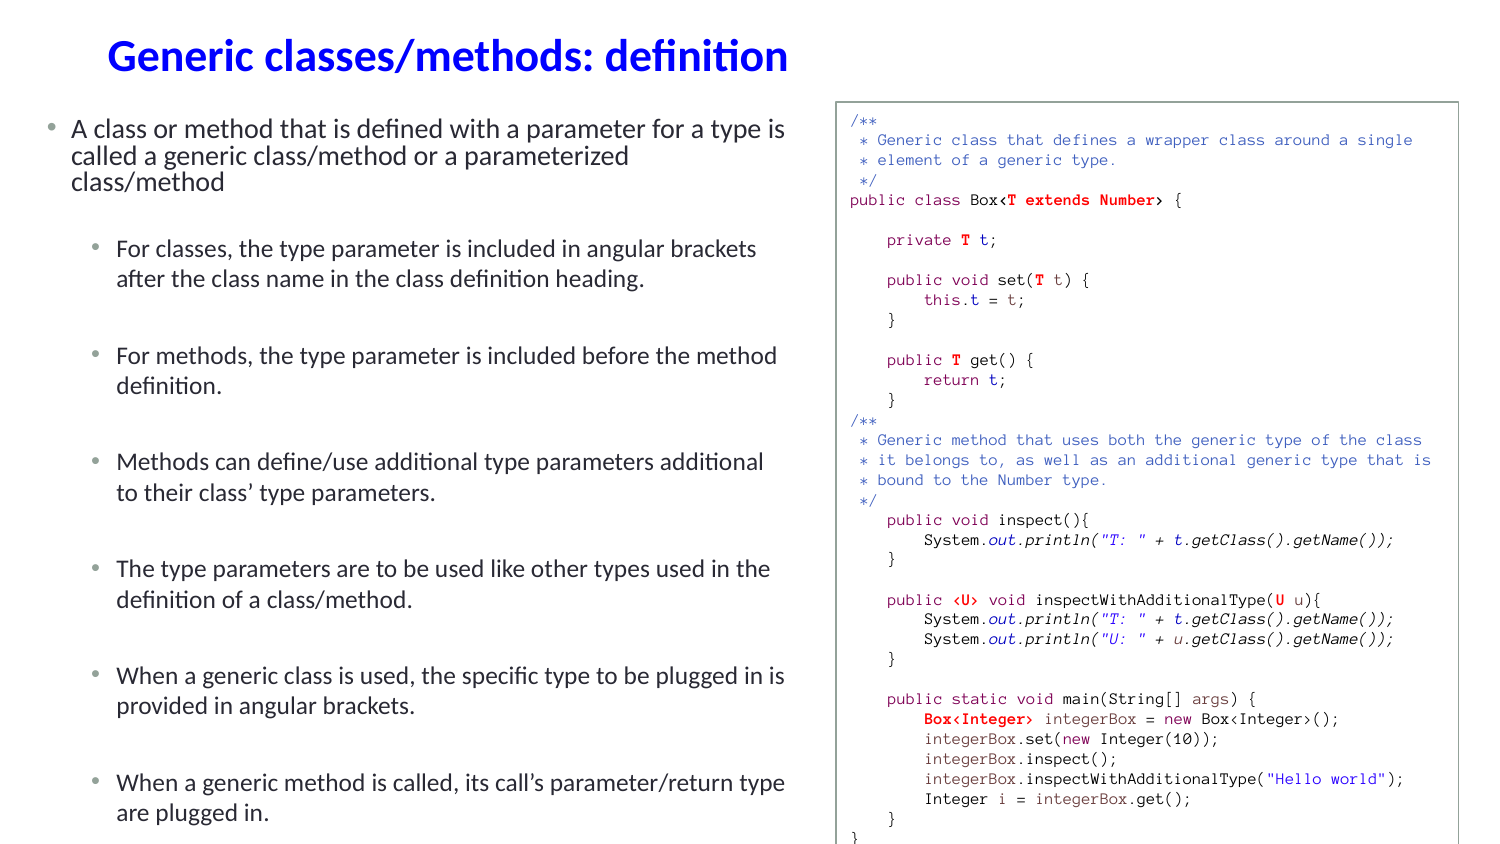

# Generic classes/methods: definition

A class or method that is defined with a parameter for a type is called a generic class/method or a parameterized class/method

For classes, the type parameter is included in angular brackets after the class name in the class definition heading.

For methods, the type parameter is included before the method definition.

Methods can define/use additional type parameters additional to their class’ type parameters.

The type parameters are to be used like other types used in the definition of a class/method.

When a generic class is used, the specific type to be plugged in is provided in angular brackets.

When a generic method is called, its call’s parameter/return type are plugged in.

/**
 * Generic class that defines a wrapper class around a single
 * element of a generic type.
 */
public class Box<T extends Number> {

    private T t;

    public void set(T t) {
        this.t = t;
    }

    public T get() {
        return t;
    }
/**
 * Generic method that uses both the generic type of the class
 * it belongs to, as well as an additional generic type that is
 * bound to the Number type.
 */
    public void inspect(){
        System.out.println("T: " + t.getClass().getName());
    }

    public <U> void inspectWithAdditionalType(U u){
        System.out.println("T: " + t.getClass().getName());
        System.out.println("U: " + u.getClass().getName());
    }

    public static void main(String[] args) {
        Box<Integer> integerBox = new Box<Integer>();
        integerBox.set(new Integer(10));
        integerBox.inspect();
        integerBox.inspectWithAdditionalType("Hello world");
        Integer i = integerBox.get();
    }
}